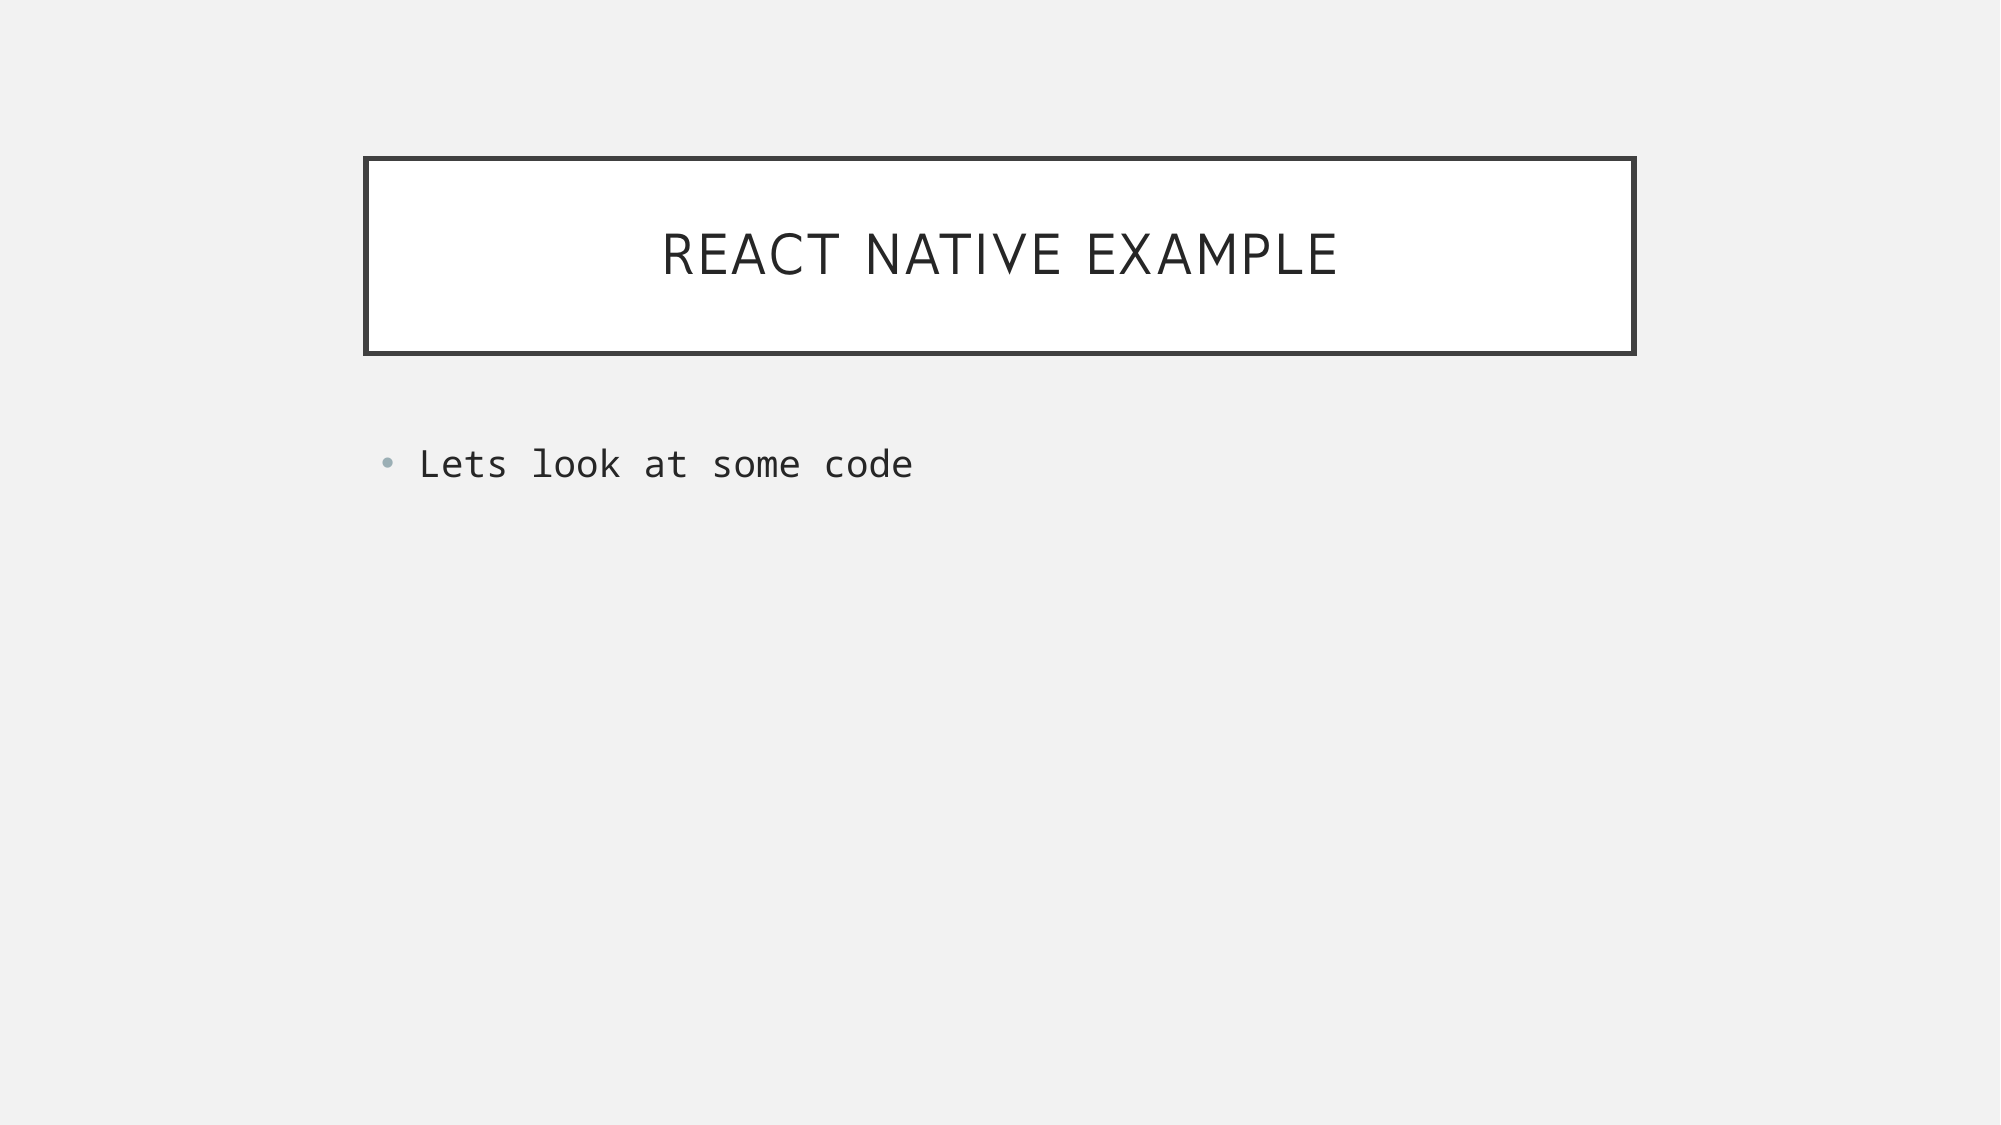

# React Native Example
Lets look at some code